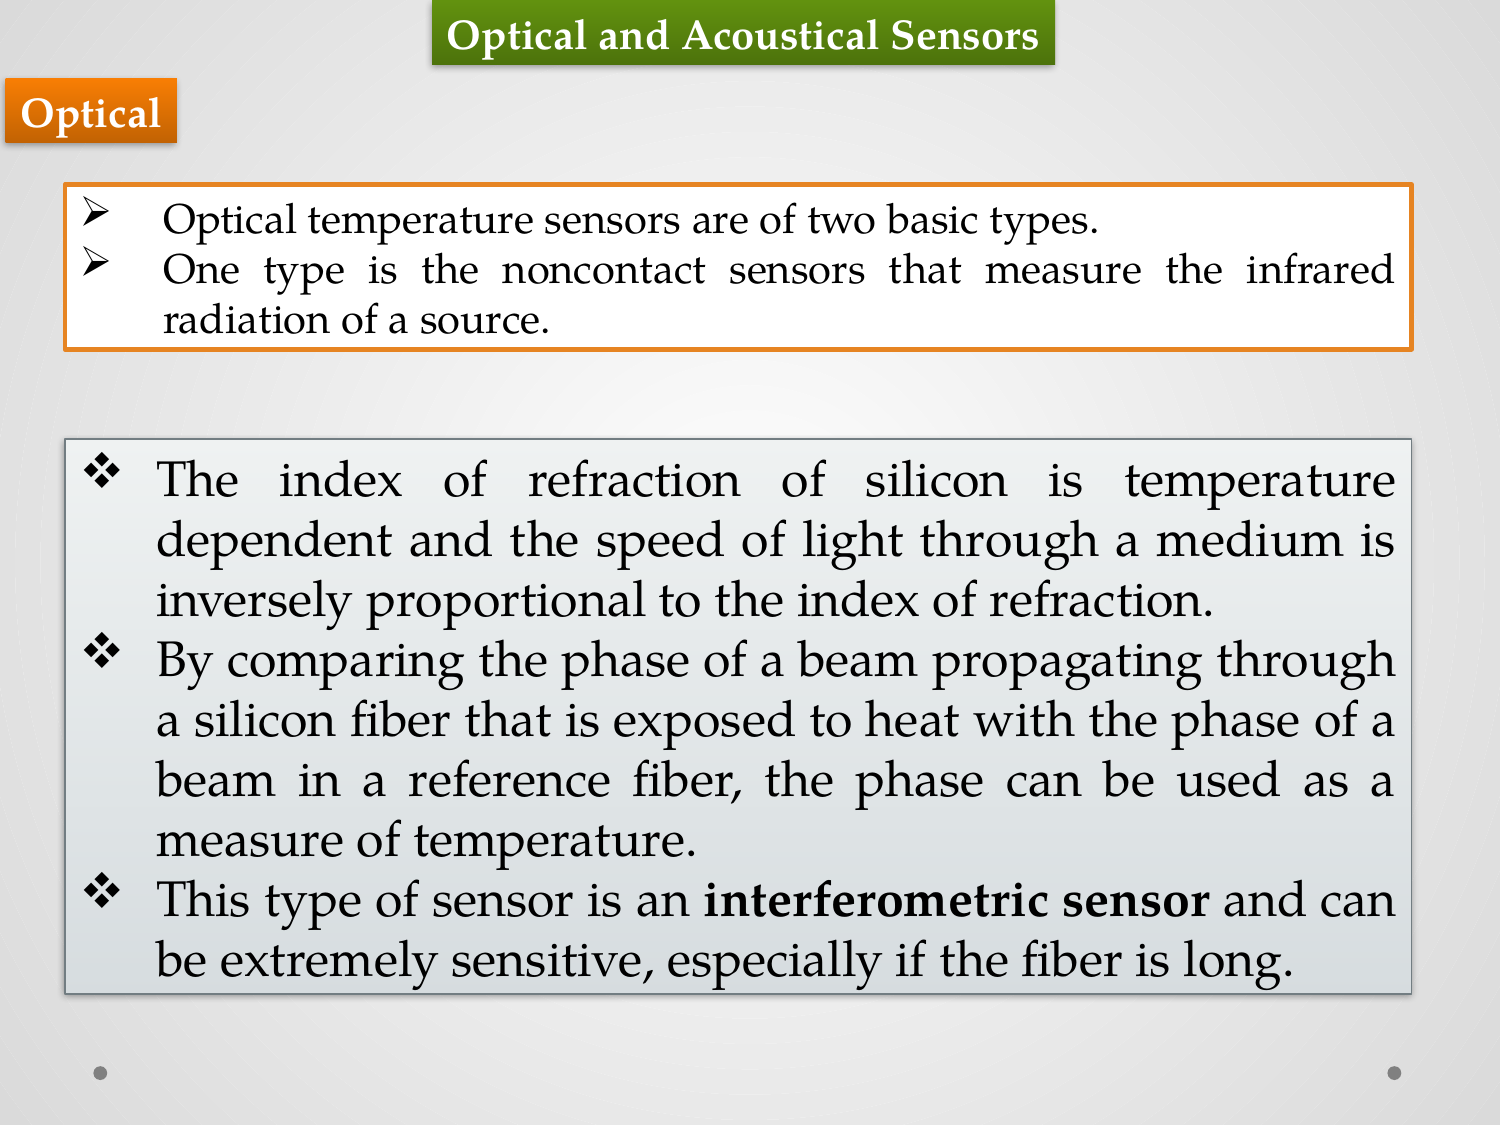

Optical and Acoustical Sensors
Optical
Optical temperature sensors are of two basic types.
One type is the noncontact sensors that measure the infrared radiation of a source.
The index of refraction of silicon is temperature dependent and the speed of light through a medium is inversely proportional to the index of refraction.
By comparing the phase of a beam propagating through a silicon fiber that is exposed to heat with the phase of a beam in a reference fiber, the phase can be used as a measure of temperature.
This type of sensor is an interferometric sensor and can be extremely sensitive, especially if the fiber is long.